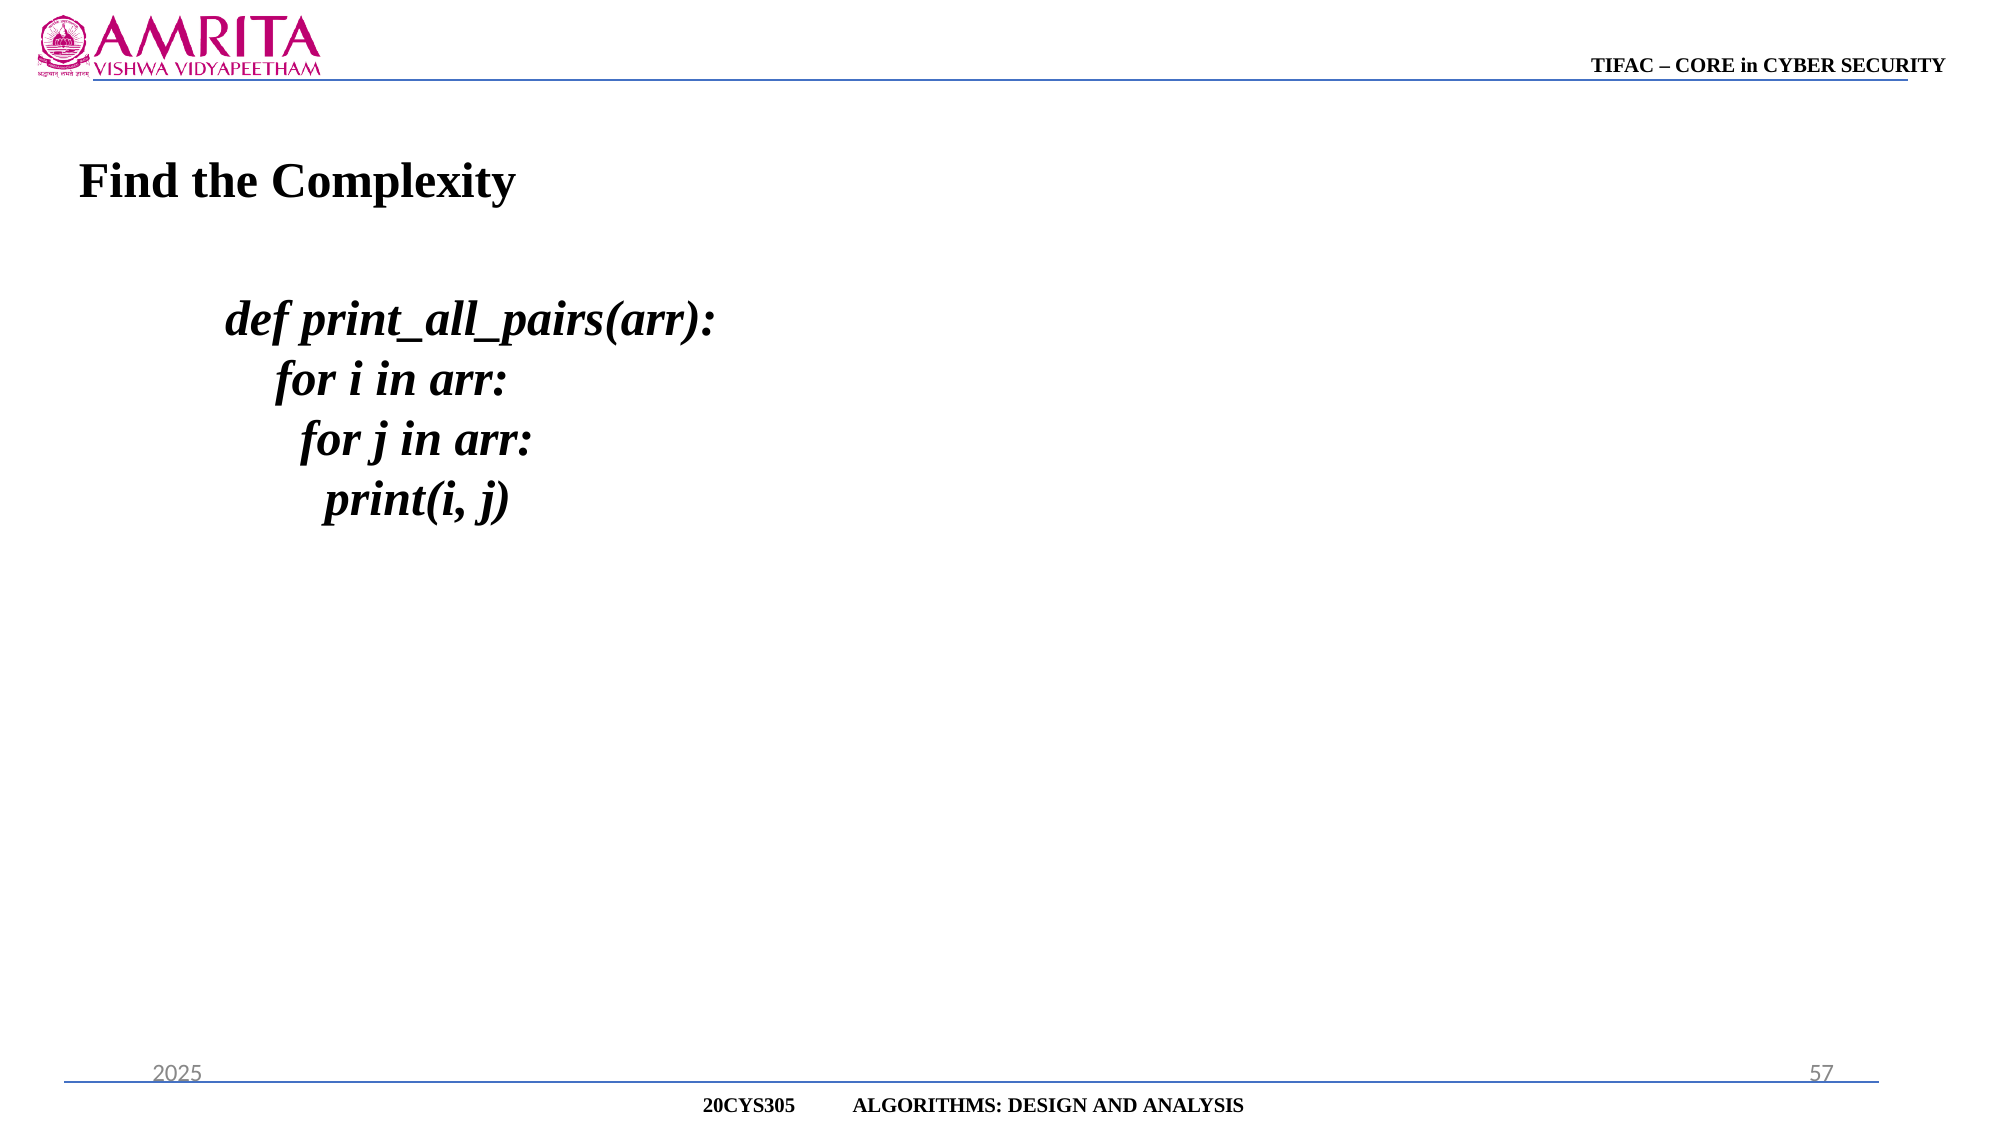

TIFAC – CORE in CYBER SECURITY
# Find the Complexity
def print_all_pairs(arr):
for i in arr: for j in arr:
print(i, j)
2025
57
20CYS305
ALGORITHMS: DESIGN AND ANALYSIS